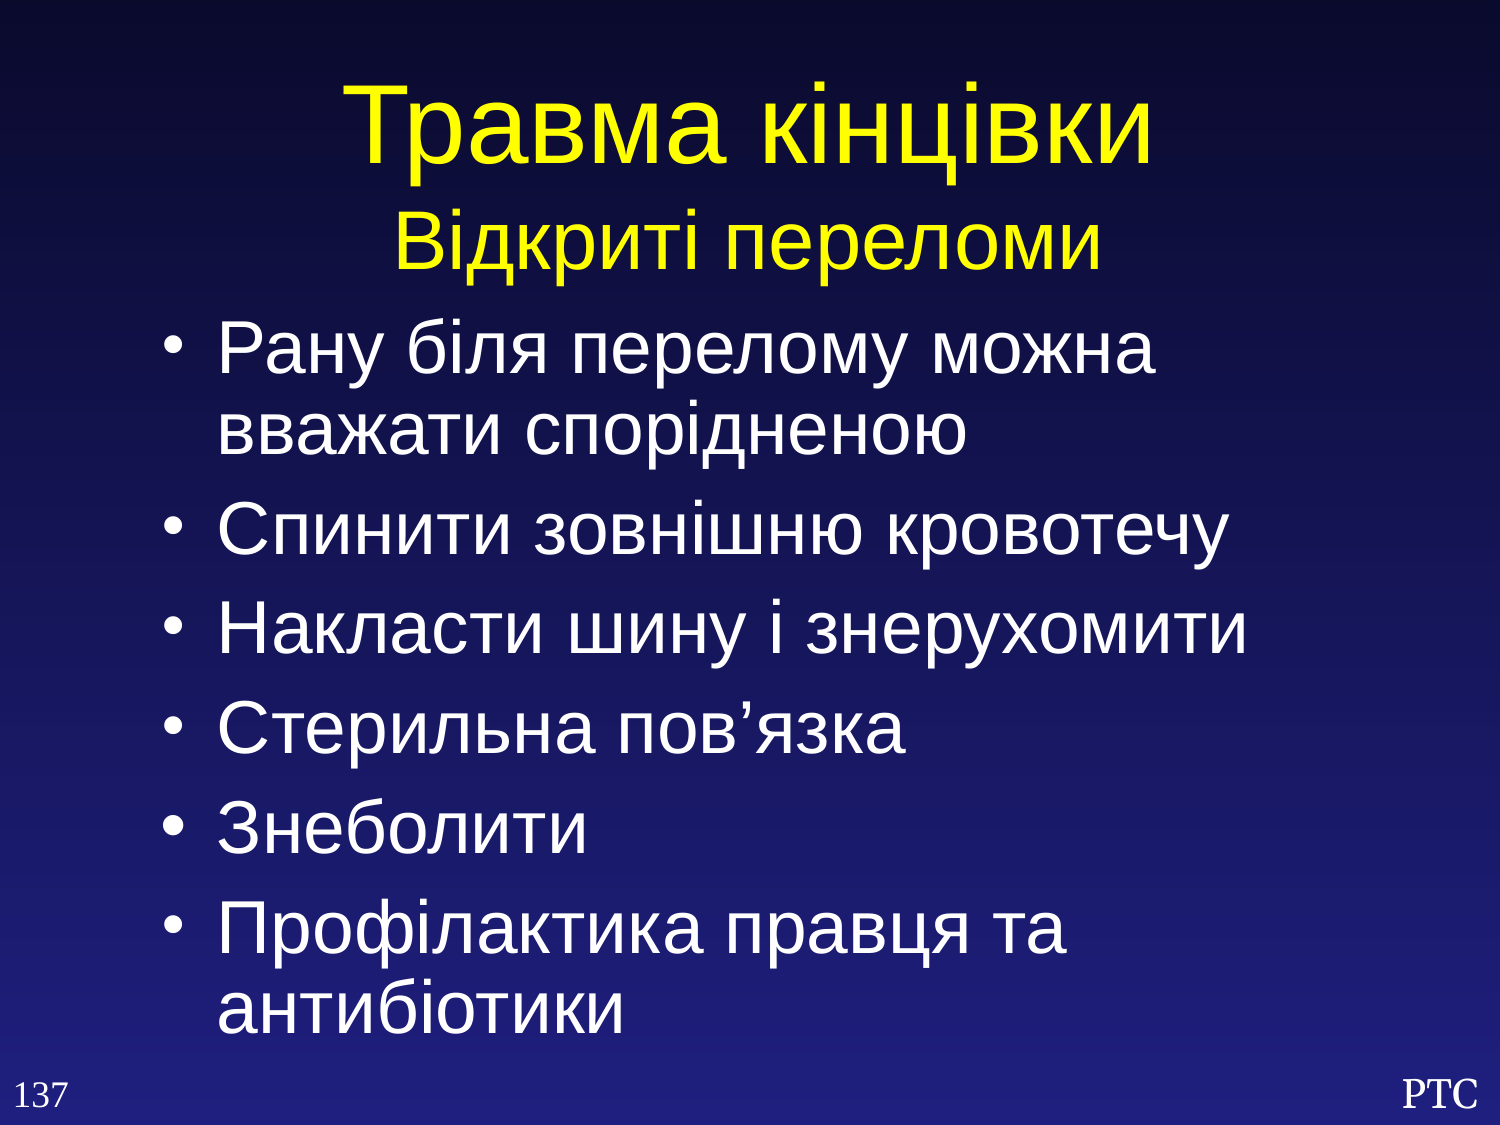

Травма кінцівки
Відкриті переломи
Рану біля перелому можна вважати спорідненою
Спинити зовнішню кровотечу
Накласти шину і знерухомити
Стерильна пов’язка
Знеболити
Профілактика правця та антибіотики
137